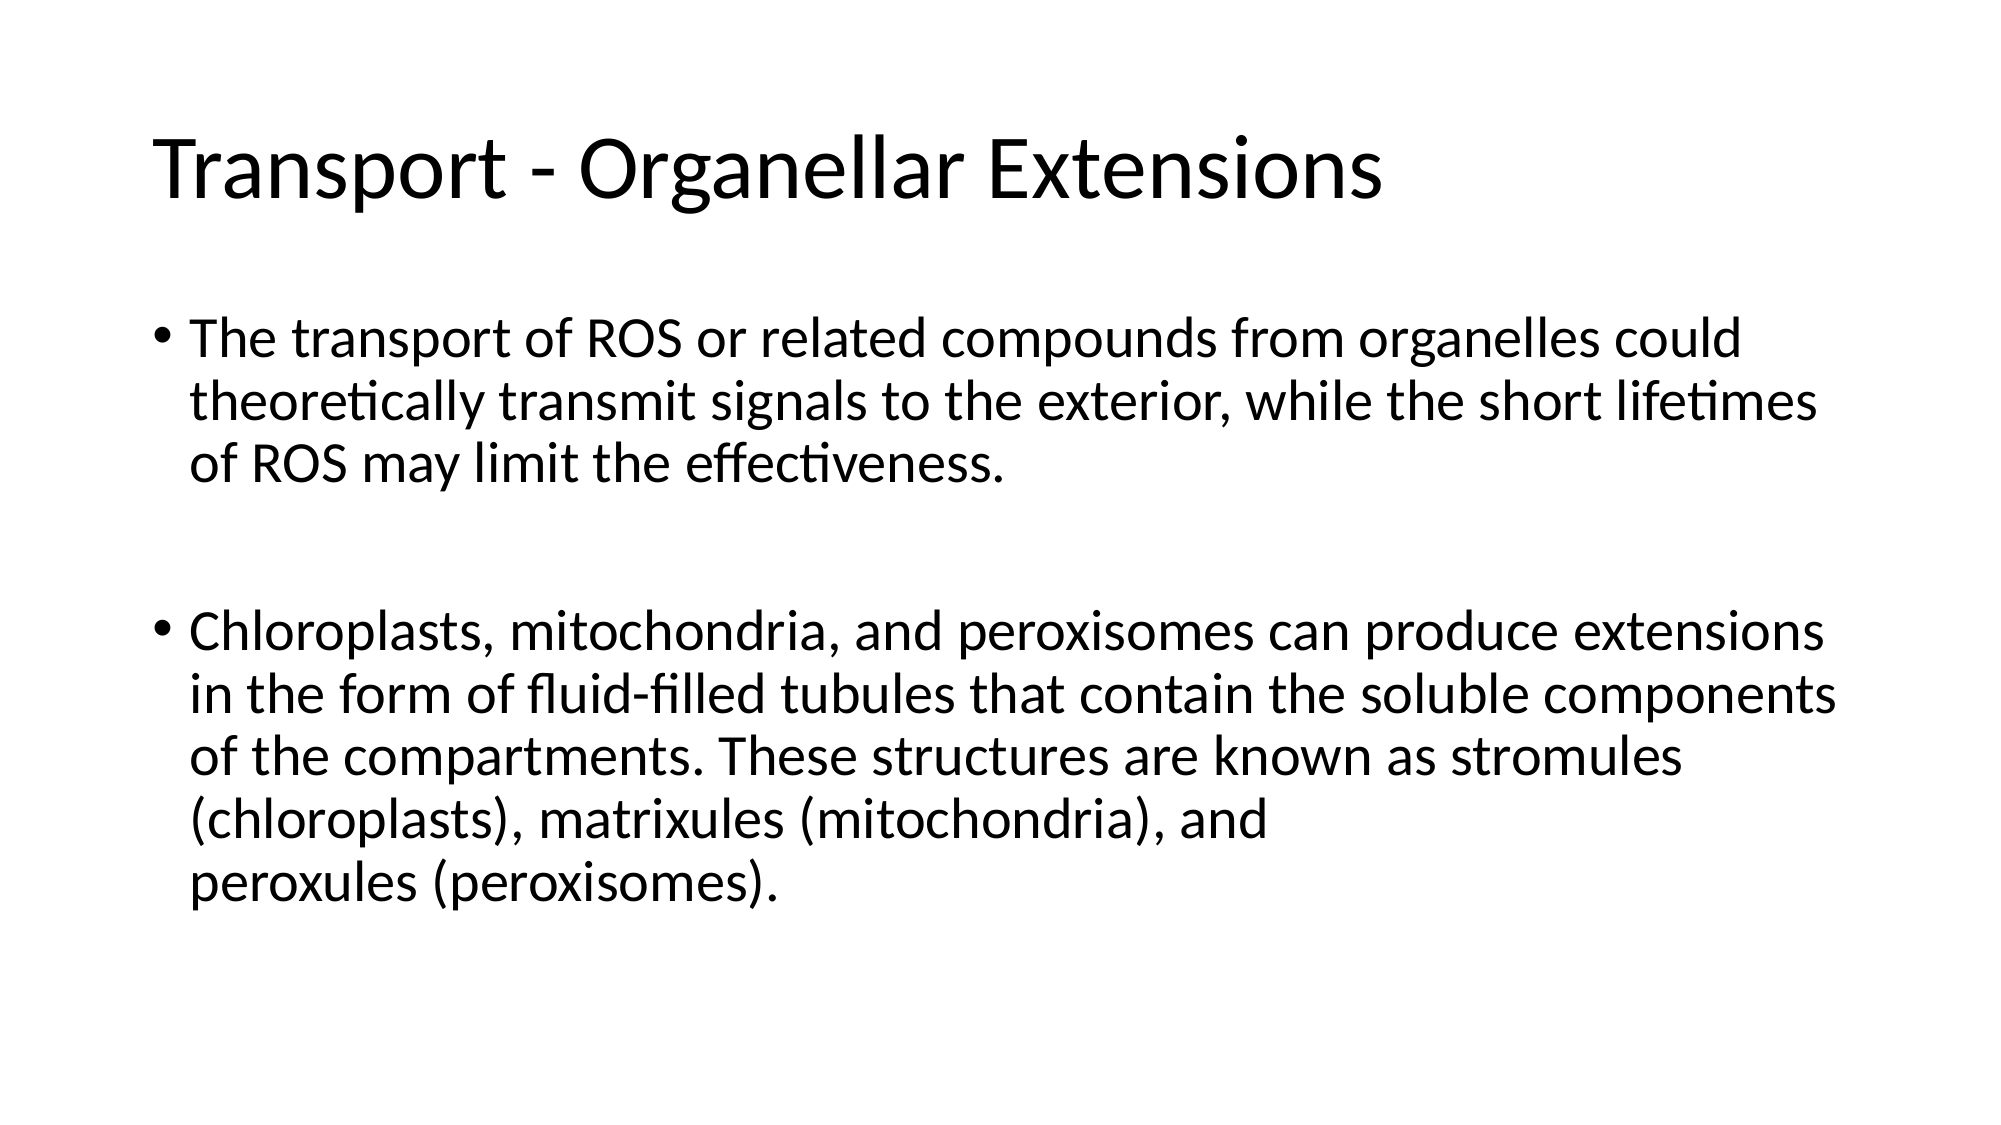

# Transport - Organellar Extensions
The transport of ROS or related compounds from organelles could theoretically transmit signals to the exterior, while the short lifetimes of ROS may limit the effectiveness.

Chloroplasts, mitochondria, and peroxisomes can produce extensions in the form of fluid-filled tubules that contain the soluble components of the compartments. These structures are known as stromules (chloroplasts), matrixules (mitochondria), and peroxules (peroxisomes).